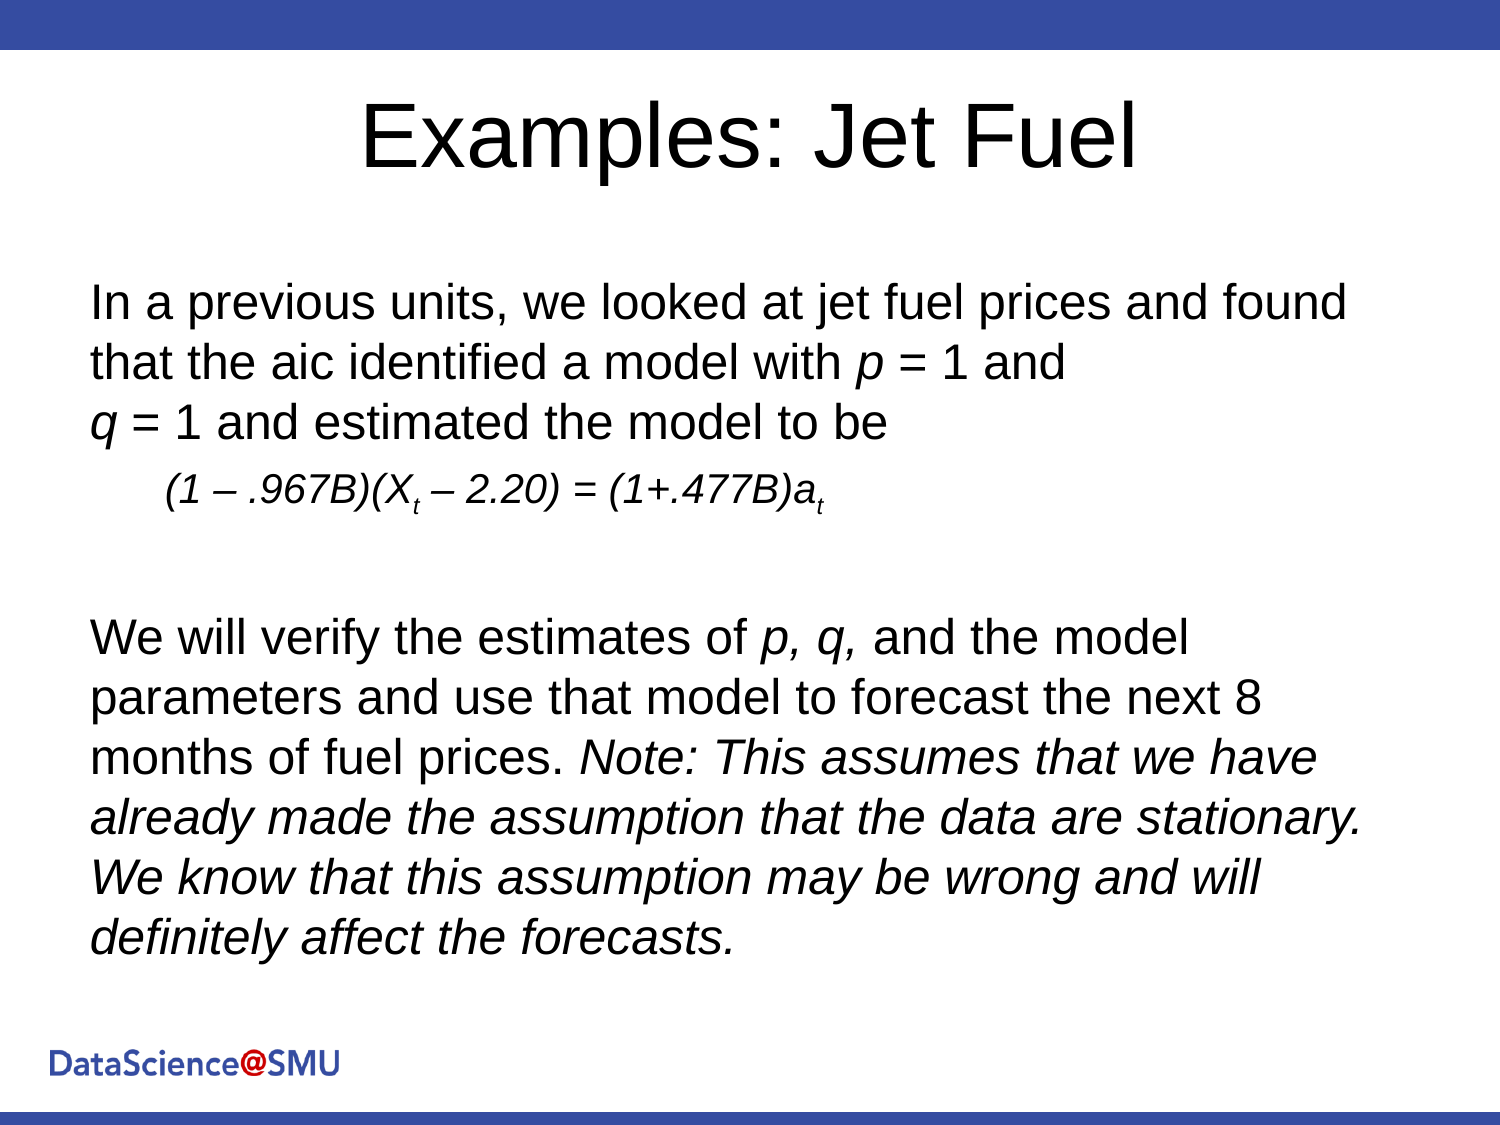

# Examples: Jet Fuel
In a previous units, we looked at jet fuel prices and found that the aic identified a model with p = 1 and
q = 1 and estimated the model to be
(1 – .967B)(Xt – 2.20) = (1+.477B)at

We will verify the estimates of p, q, and the model parameters and use that model to forecast the next 8 months of fuel prices. Note: This assumes that we have already made the assumption that the data are stationary. We know that this assumption may be wrong and will definitely affect the forecasts.